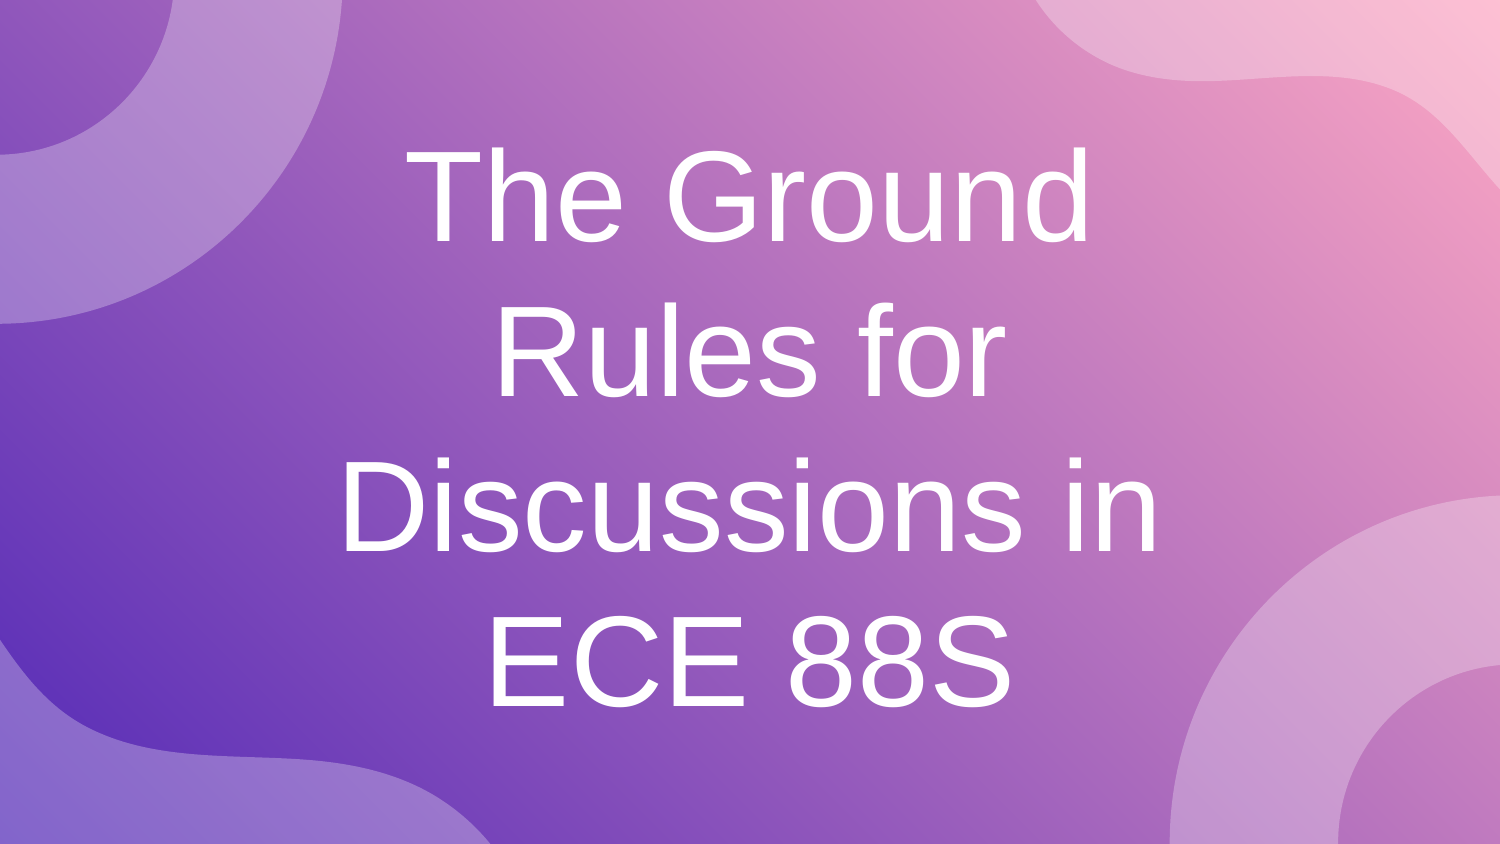

# The Ground Rules for Discussions in ECE 88S